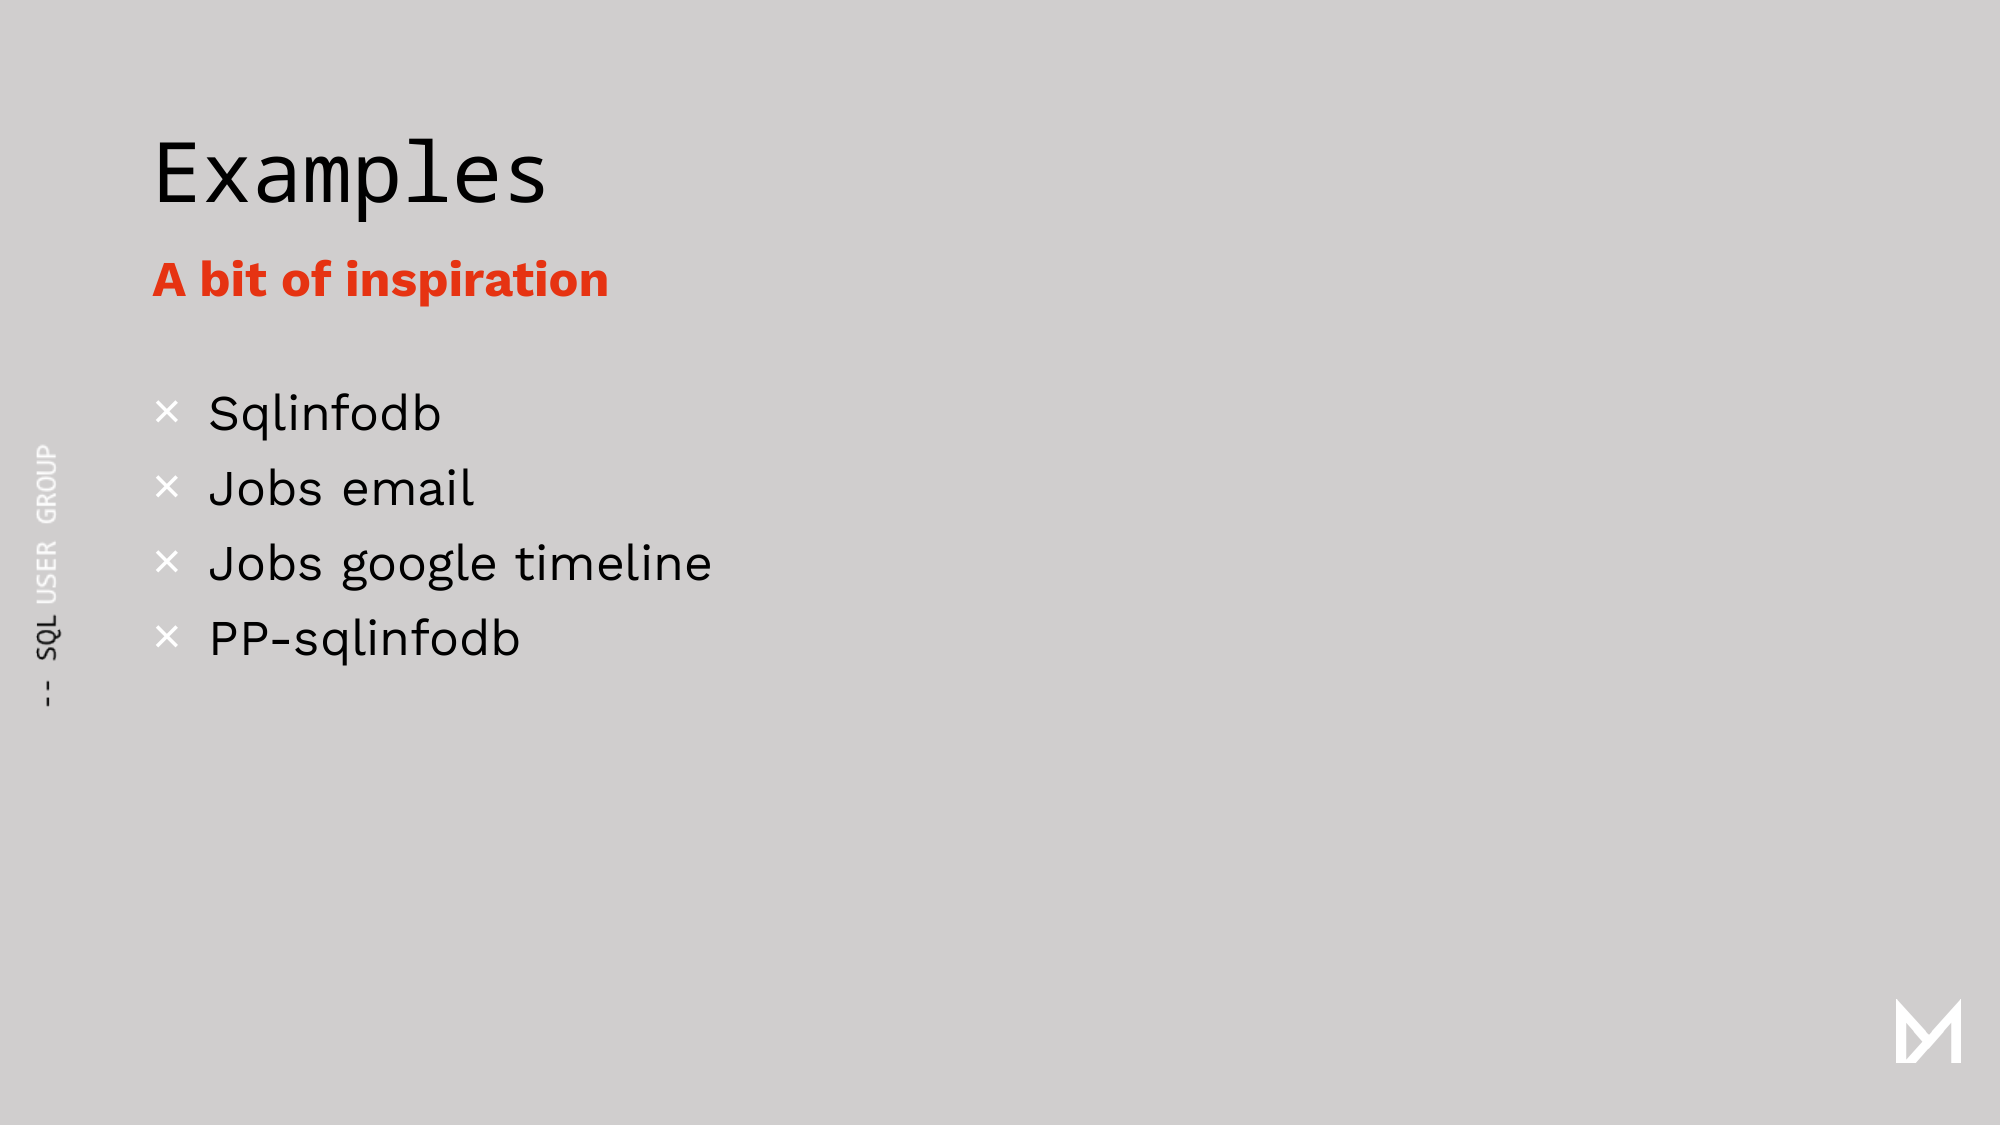

# Examples
A bit of inspiration
Sqlinfodb
Jobs email
Jobs google timeline
PP-sqlinfodb